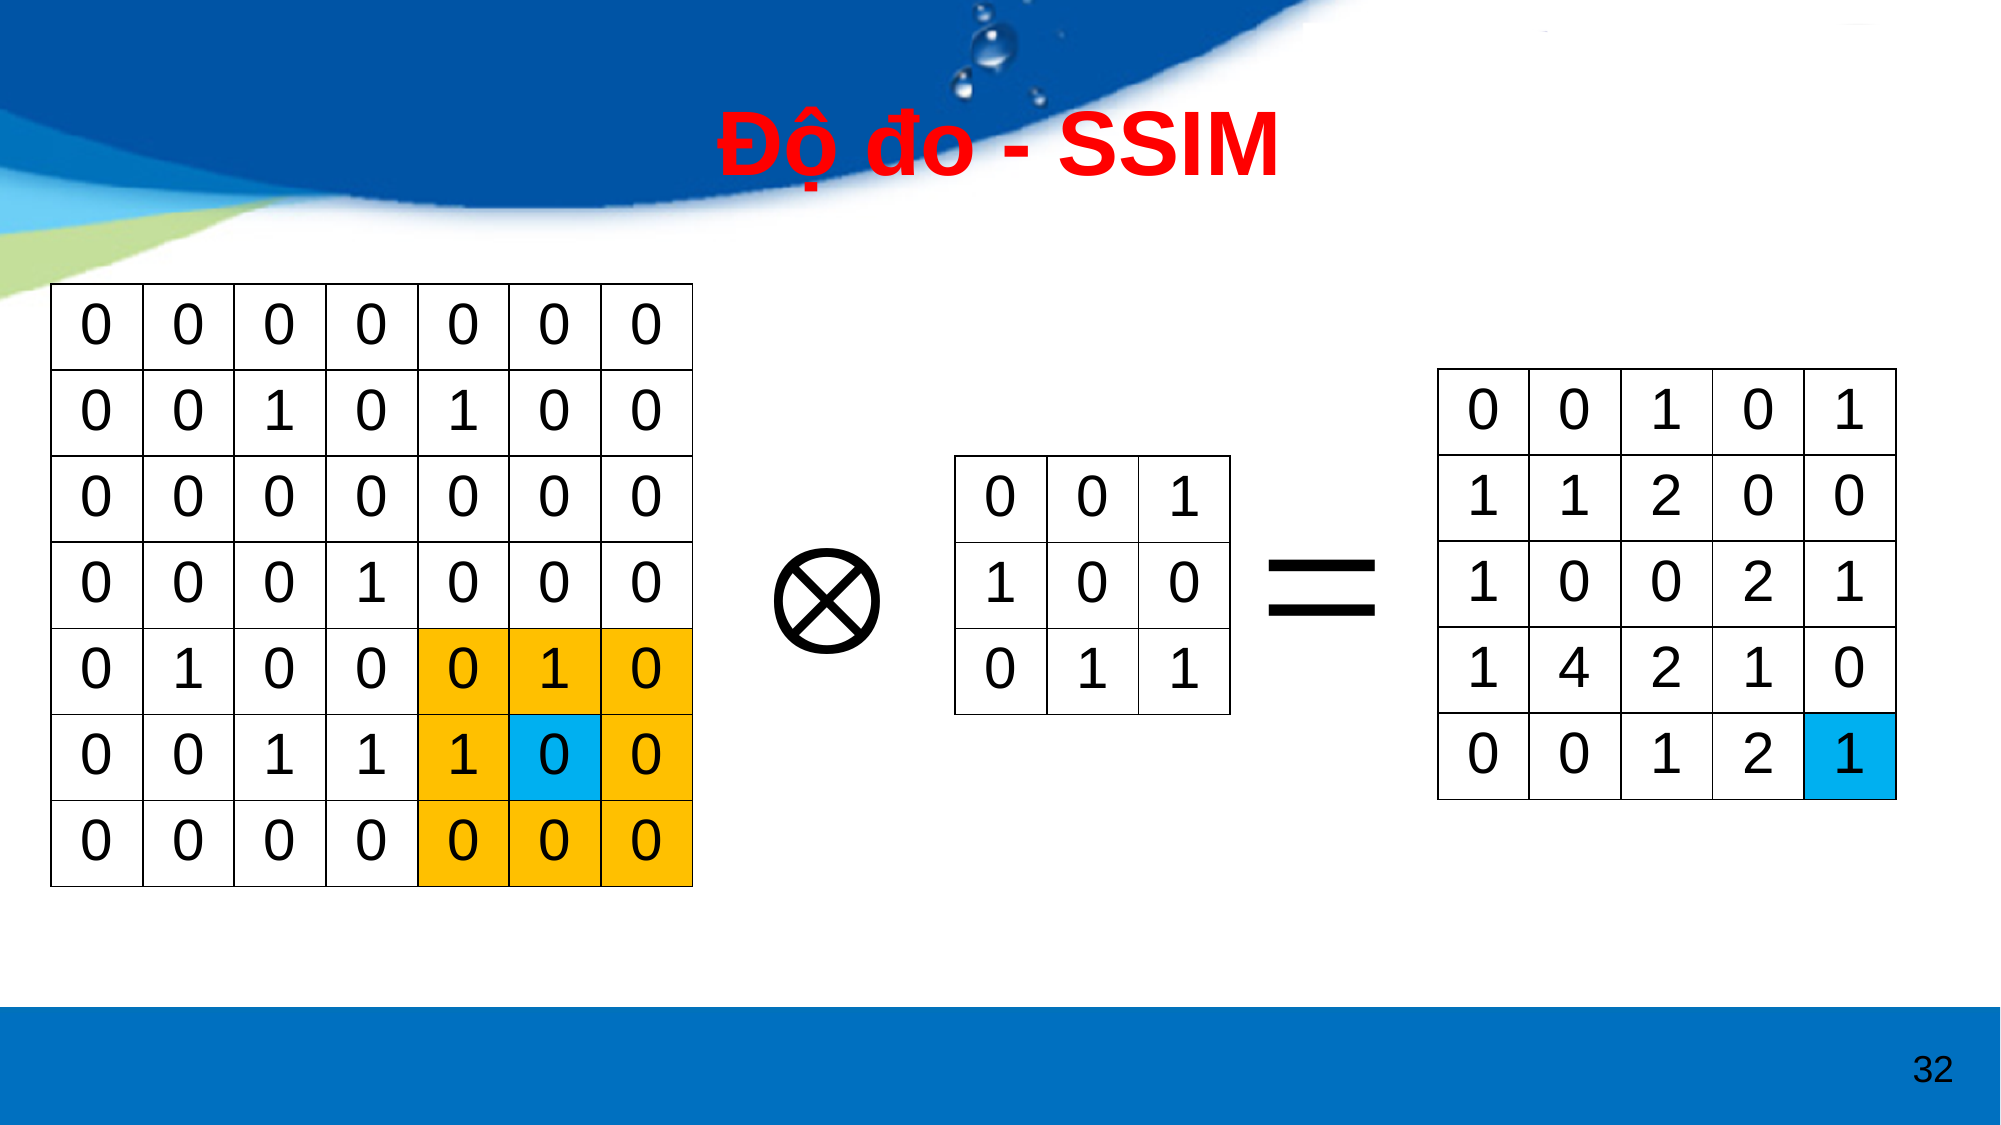

# Độ đo - SSIM
| 0 | 0 | 0 | 0 | 0 | 0 | 0 |
| --- | --- | --- | --- | --- | --- | --- |
| 0 | 0 | 1 | 0 | 1 | 0 | 0 |
| 0 | 0 | 0 | 0 | 0 | 0 | 0 |
| 0 | 0 | 0 | 1 | 0 | 0 | 0 |
| 0 | 1 | 0 | 0 | 0 | 1 | 0 |
| 0 | 0 | 1 | 1 | 1 | 0 | 0 |
| 0 | 0 | 0 | 0 | 0 | 0 | 0 |
| 0 | 0 | 1 | 0 | 1 |
| --- | --- | --- | --- | --- |
| 1 | 1 | 2 | 0 | 0 |
| 1 | 0 | 0 | 2 | 1 |
| 1 | 4 | 2 | 1 | 0 |
| 0 | 0 | 1 | 2 | 1 |
=
| 0 | 0 | 1 |
| --- | --- | --- |
| 1 | 0 | 0 |
| 0 | 1 | 1 |
⊗